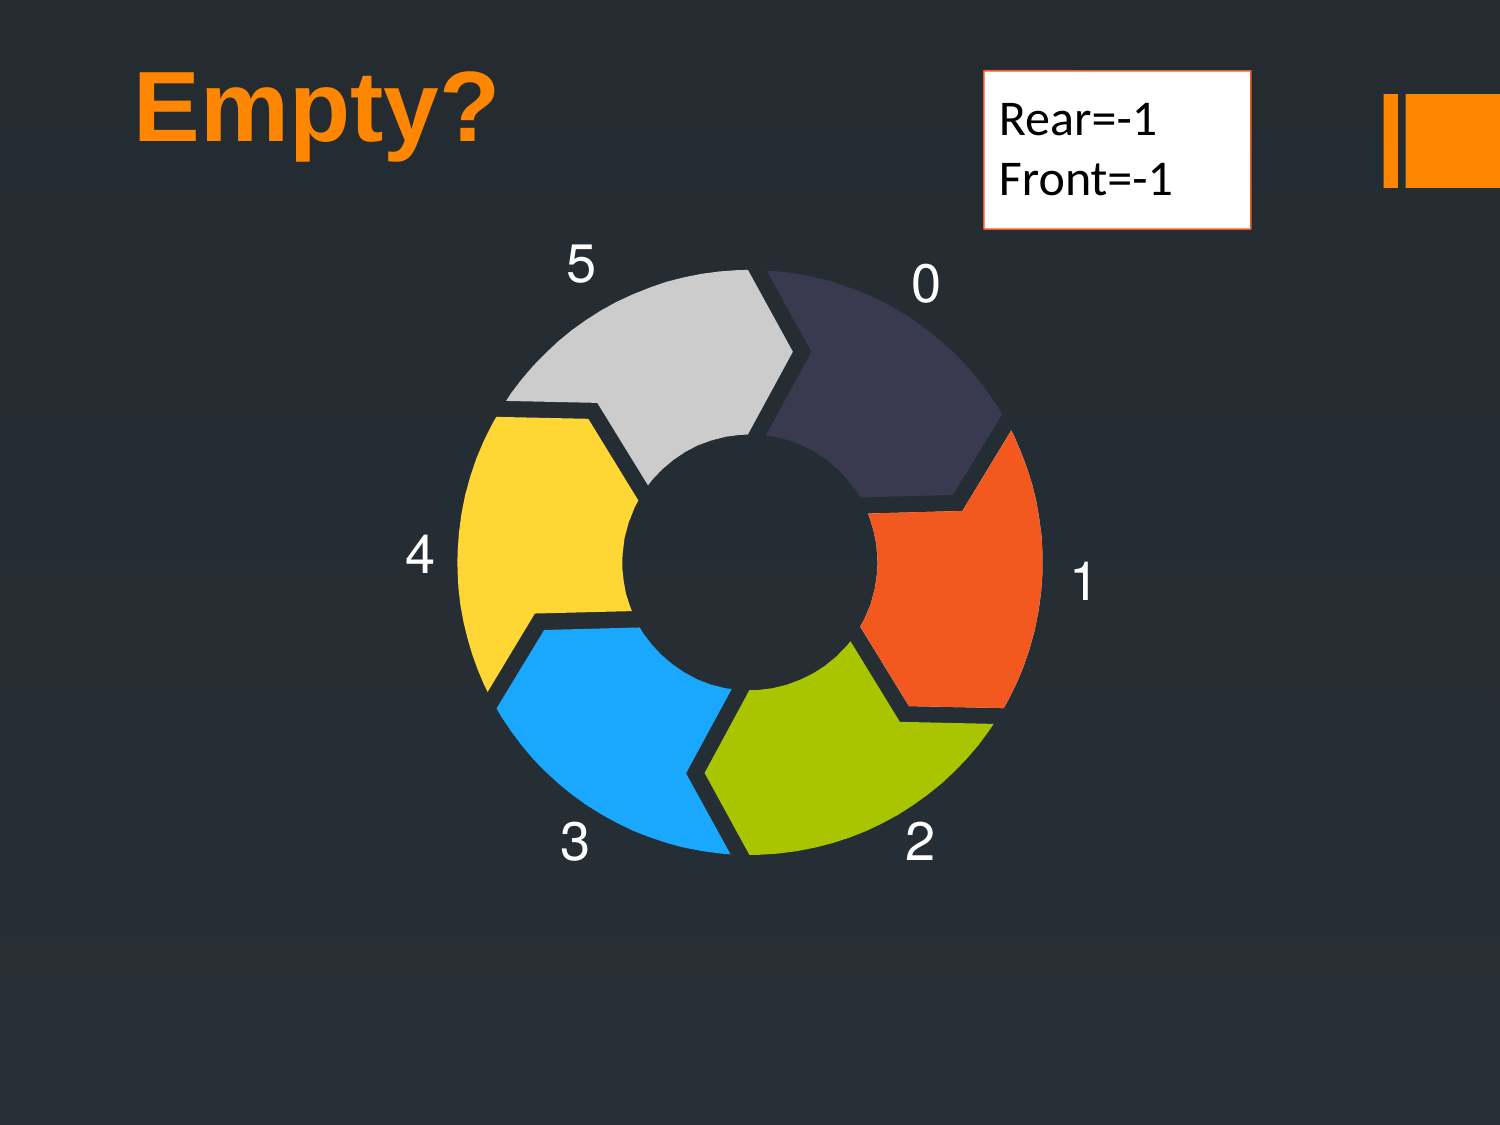

# Empty?
Rear=-1
Front=-1

5
0

4
1

3
2